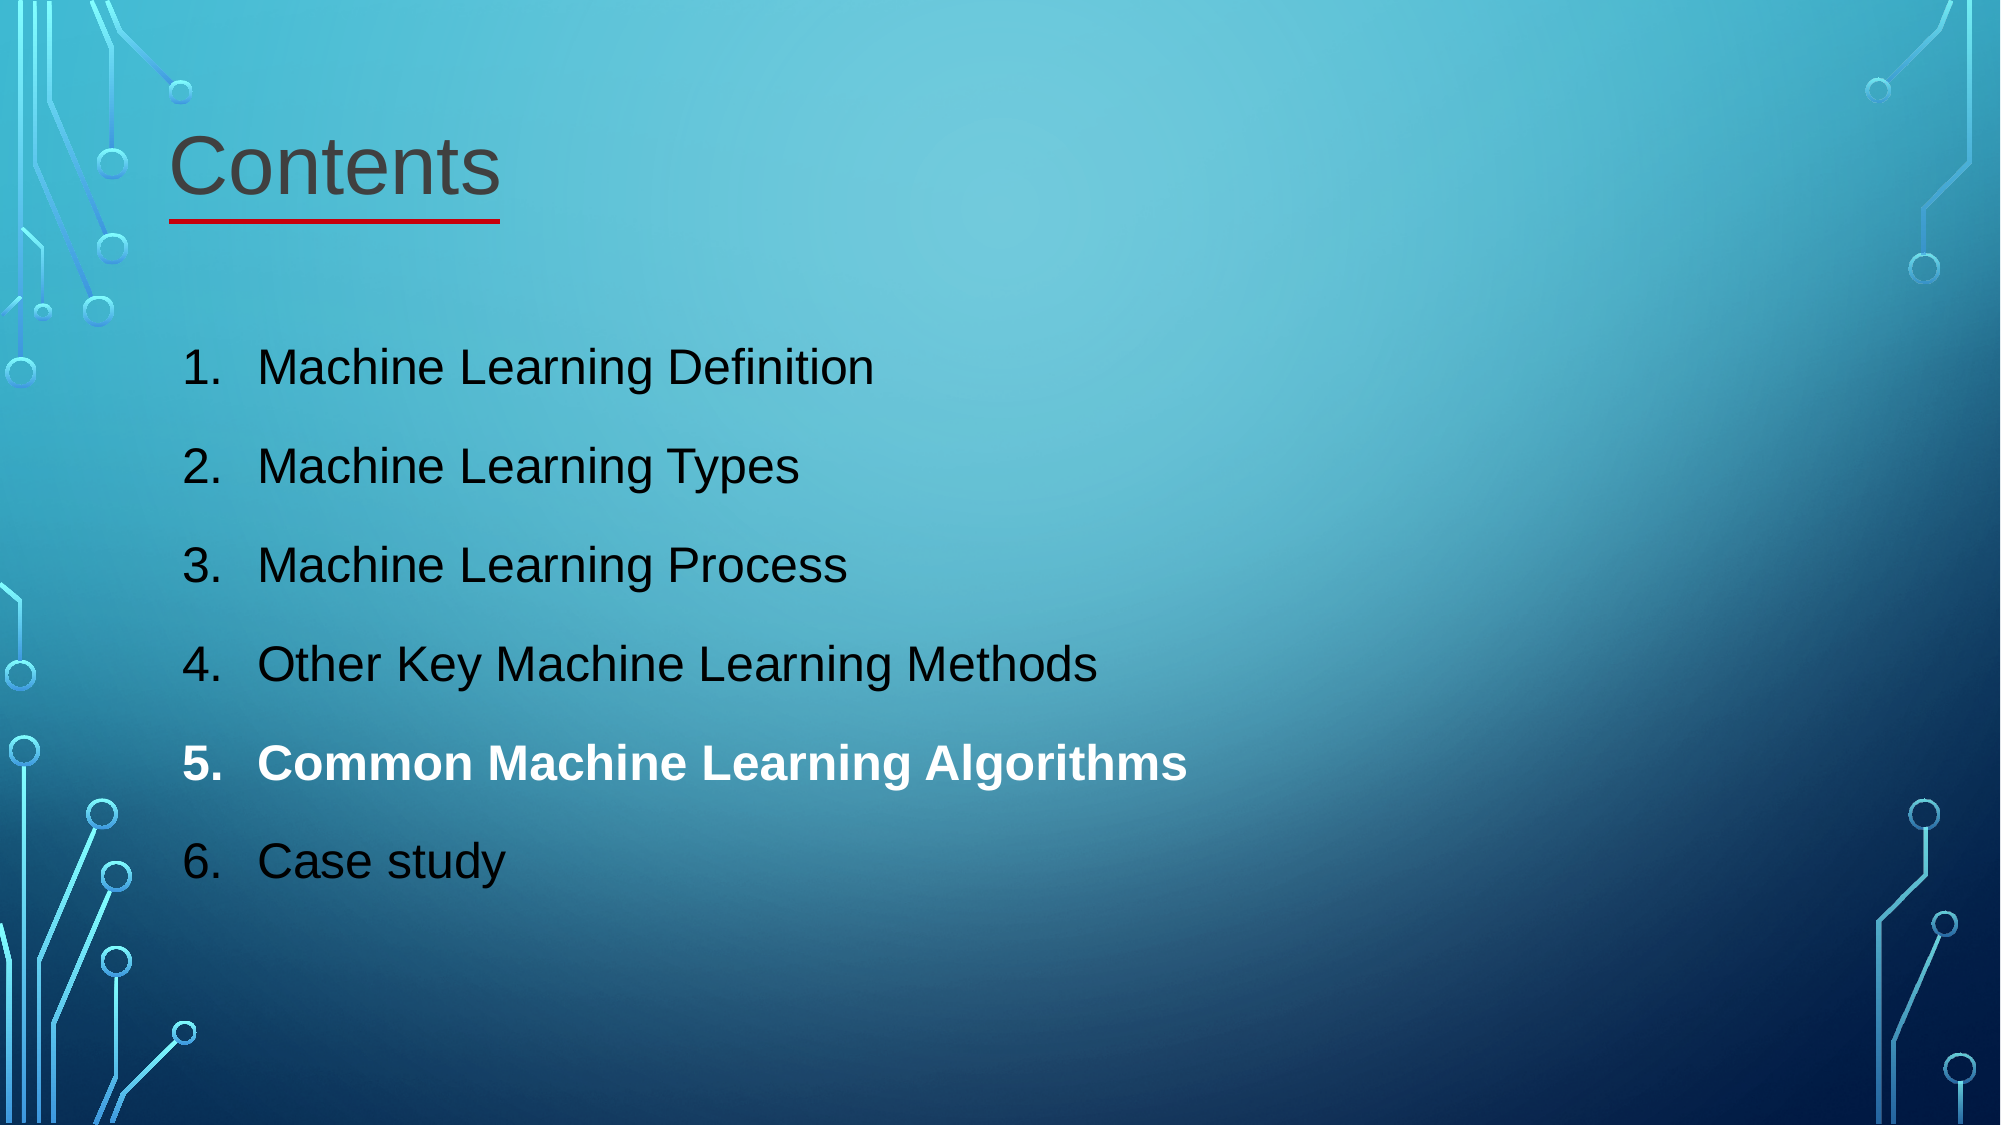

Machine Learning Definition
Machine Learning Types
Machine Learning Process
Other Key Machine Learning Methods
Common Machine Learning Algorithms
Case study